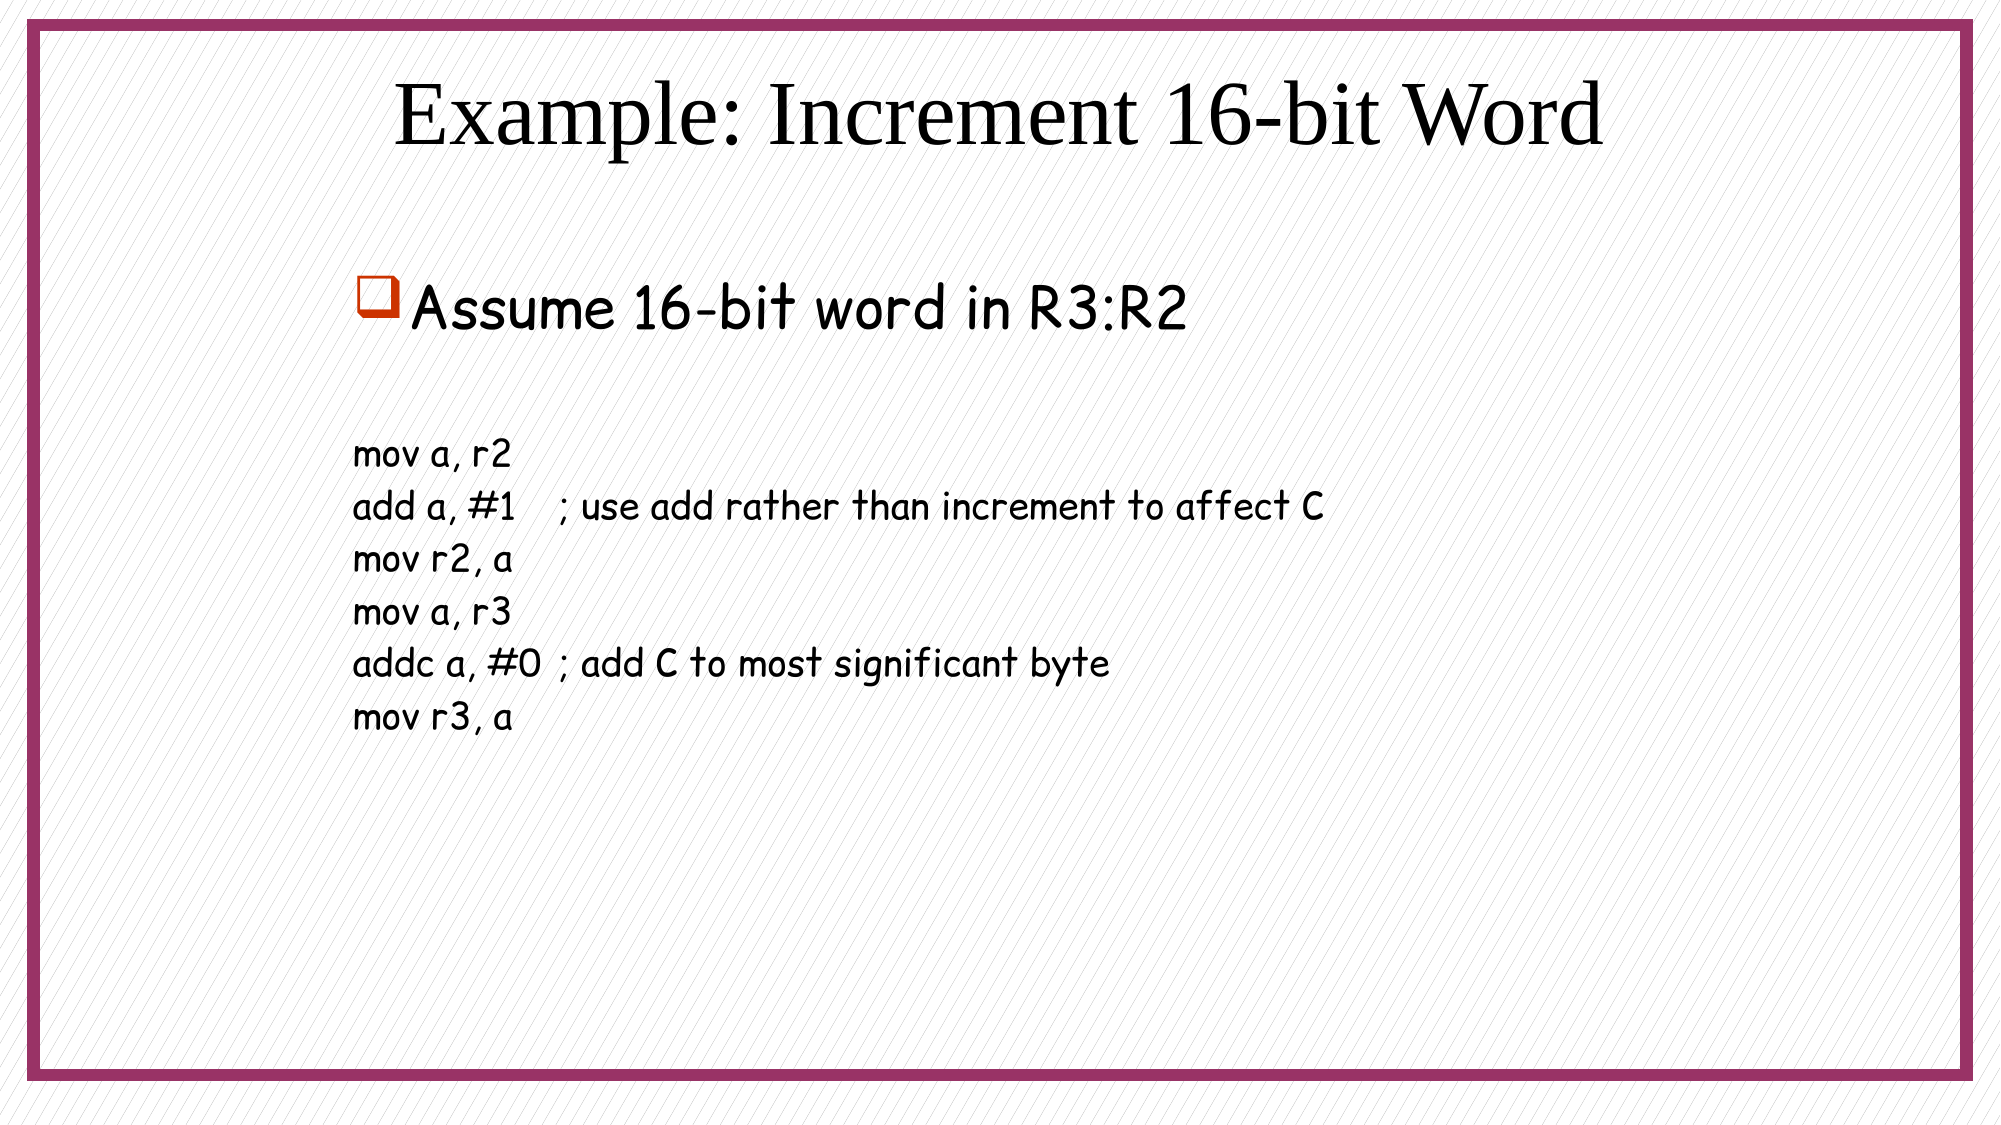

# Example: Increment 16-bit Word
Assume 16-bit word in R3:R2

mov a, r2
add a, #1 	; use add rather than increment to affect C
mov r2, a
mov a, r3
addc a, #0 	; add C to most significant byte
mov r3, a